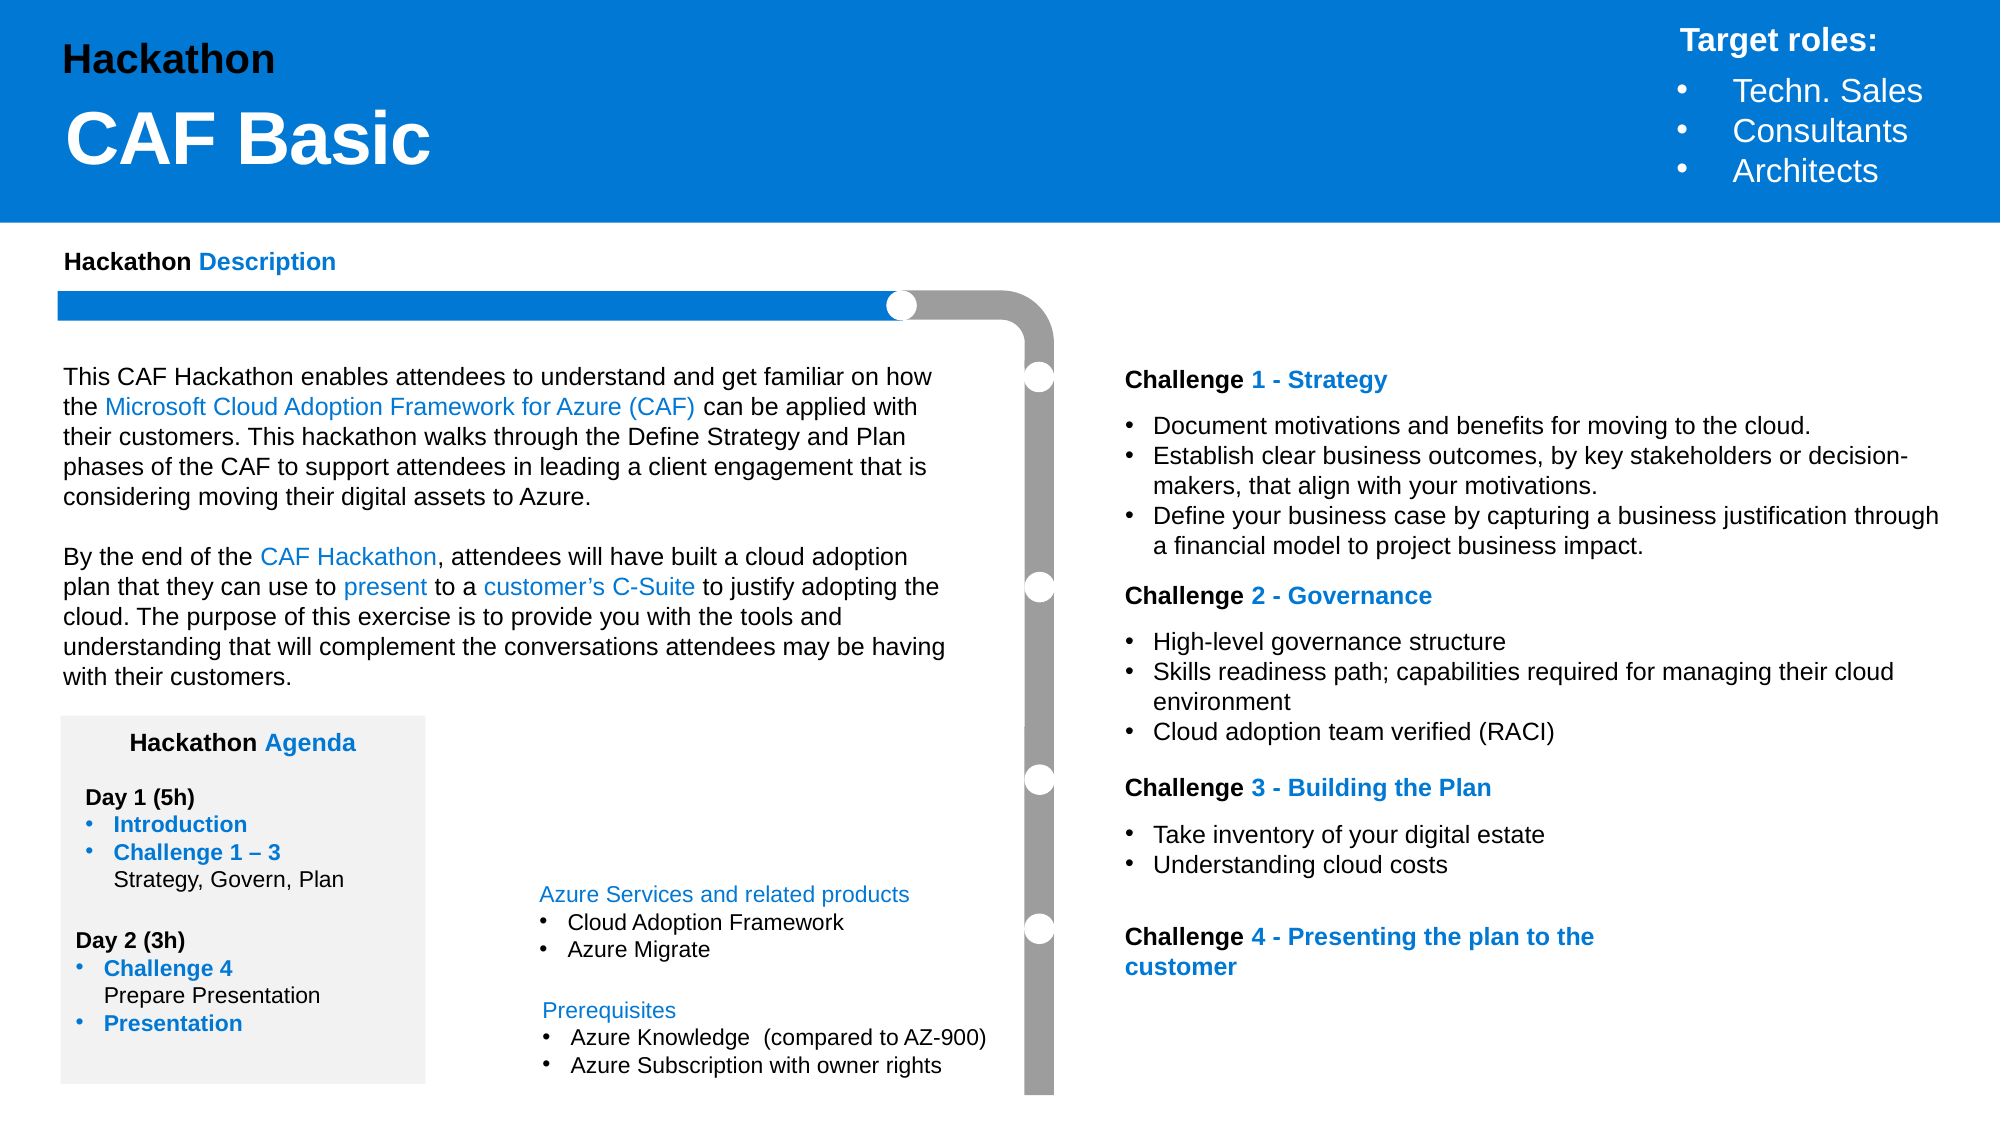

Target roles:
Hackathon
Techn. Sales
Consultants
Architects
CAF Basic
Hackathon Description

This CAF Hackathon enables attendees to understand and get familiar on how the Microsoft Cloud Adoption Framework for Azure (CAF) can be applied with their customers. This hackathon walks through the Define Strategy and Plan phases of the CAF to support attendees in leading a client engagement that is considering moving their digital assets to Azure.

By the end of the CAF Hackathon, attendees will have built a cloud adoption plan that they can use to present to a customer’s C-Suite to justify adopting the cloud. The purpose of this exercise is to provide you with the tools and understanding that will complement the conversations attendees may be having with their customers.
Challenge 1 - Strategy

Document motivations and benefits for moving to the cloud.
Establish clear business outcomes, by key stakeholders or decision-makers, that align with your motivations.
Define your business case by capturing a business justification through a financial model to project business impact.

Challenge 2 - Governance
High-level governance structure
Skills readiness path; capabilities required for managing their cloud environment
Cloud adoption team verified (RACI)

Hackathon Agenda

Challenge 3 - Building the Plan
Day 1 (5h)
Introduction
Challenge 1 – 3
Strategy, Govern, Plan

Take inventory of your digital estate
Understanding cloud costs
Azure Services and related products
Cloud Adoption Framework
Azure Migrate

Challenge 4 - Presenting the plan to the customer
Day 2 (3h)
Challenge 4
Prepare Presentation
Presentation

Prerequisites
Azure Knowledge  (compared to AZ-900)
Azure Subscription with owner rights